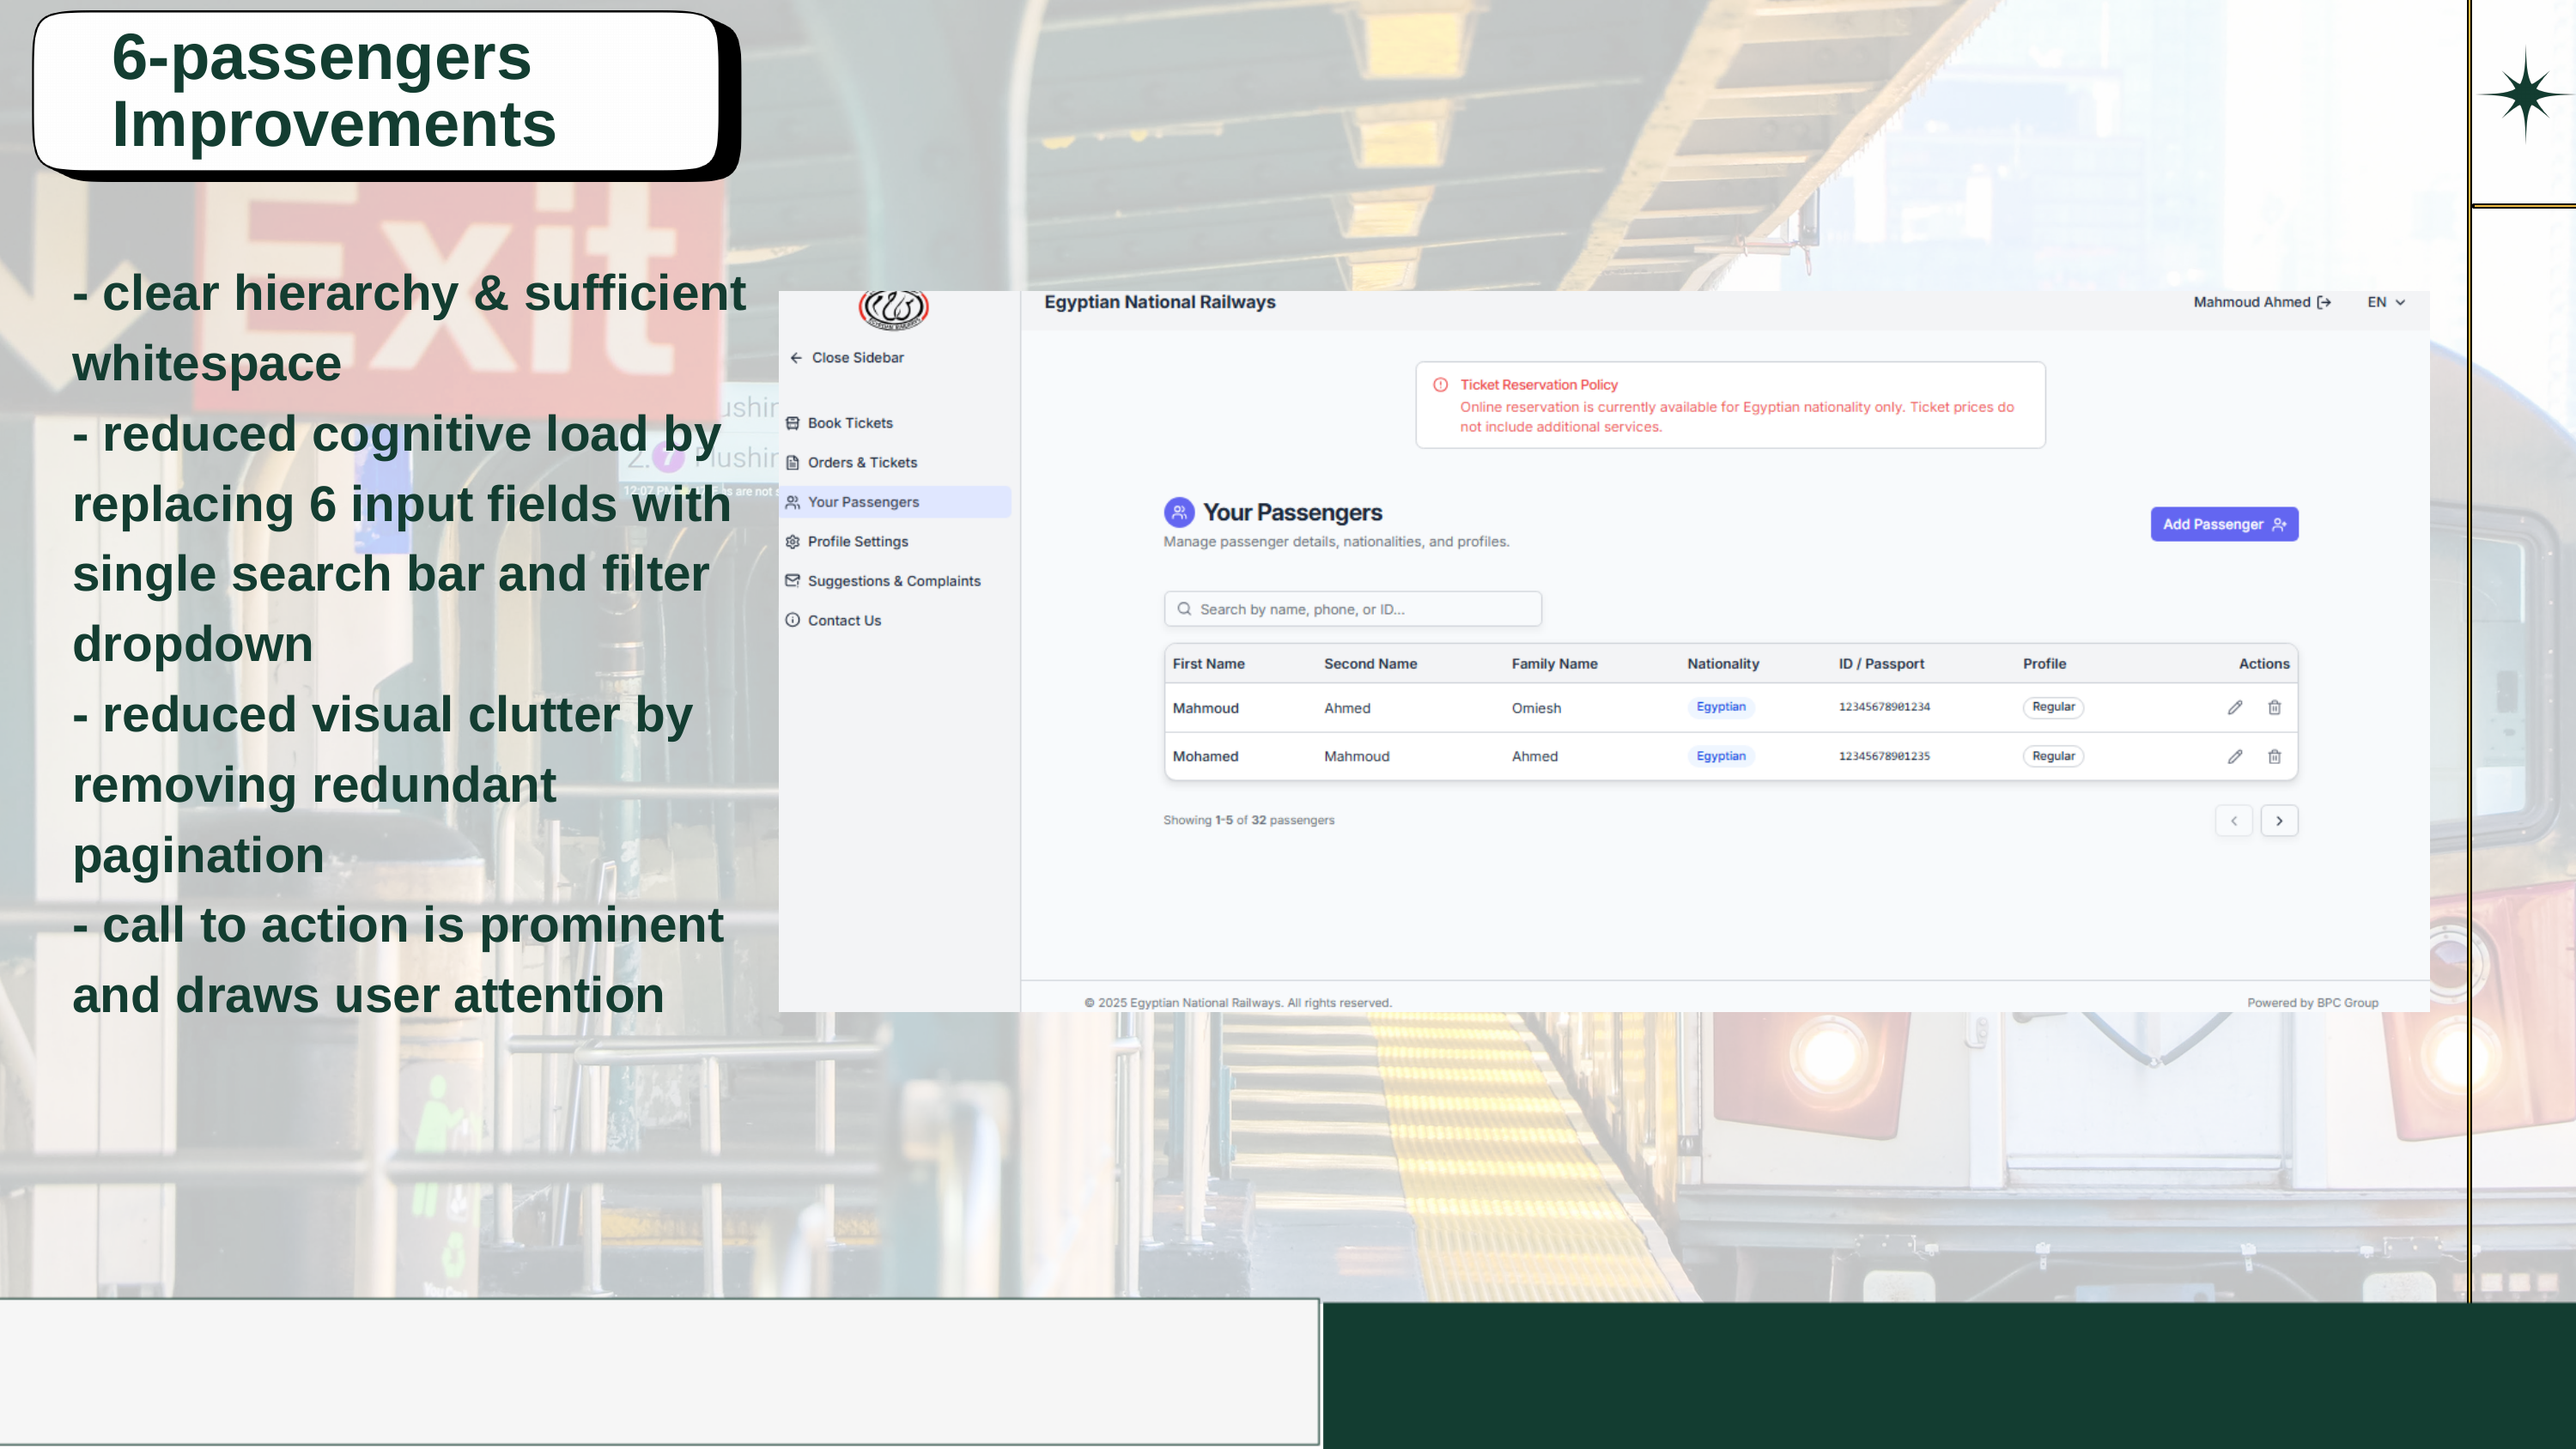

6-passengers Improvements

- clear hierarchy & sufficient whitespace
- reduced cognitive load by replacing 6 input fields with single search bar and filter dropdown
- reduced visual clutter by removing redundant pagination
- call to action is prominent and draws user attention